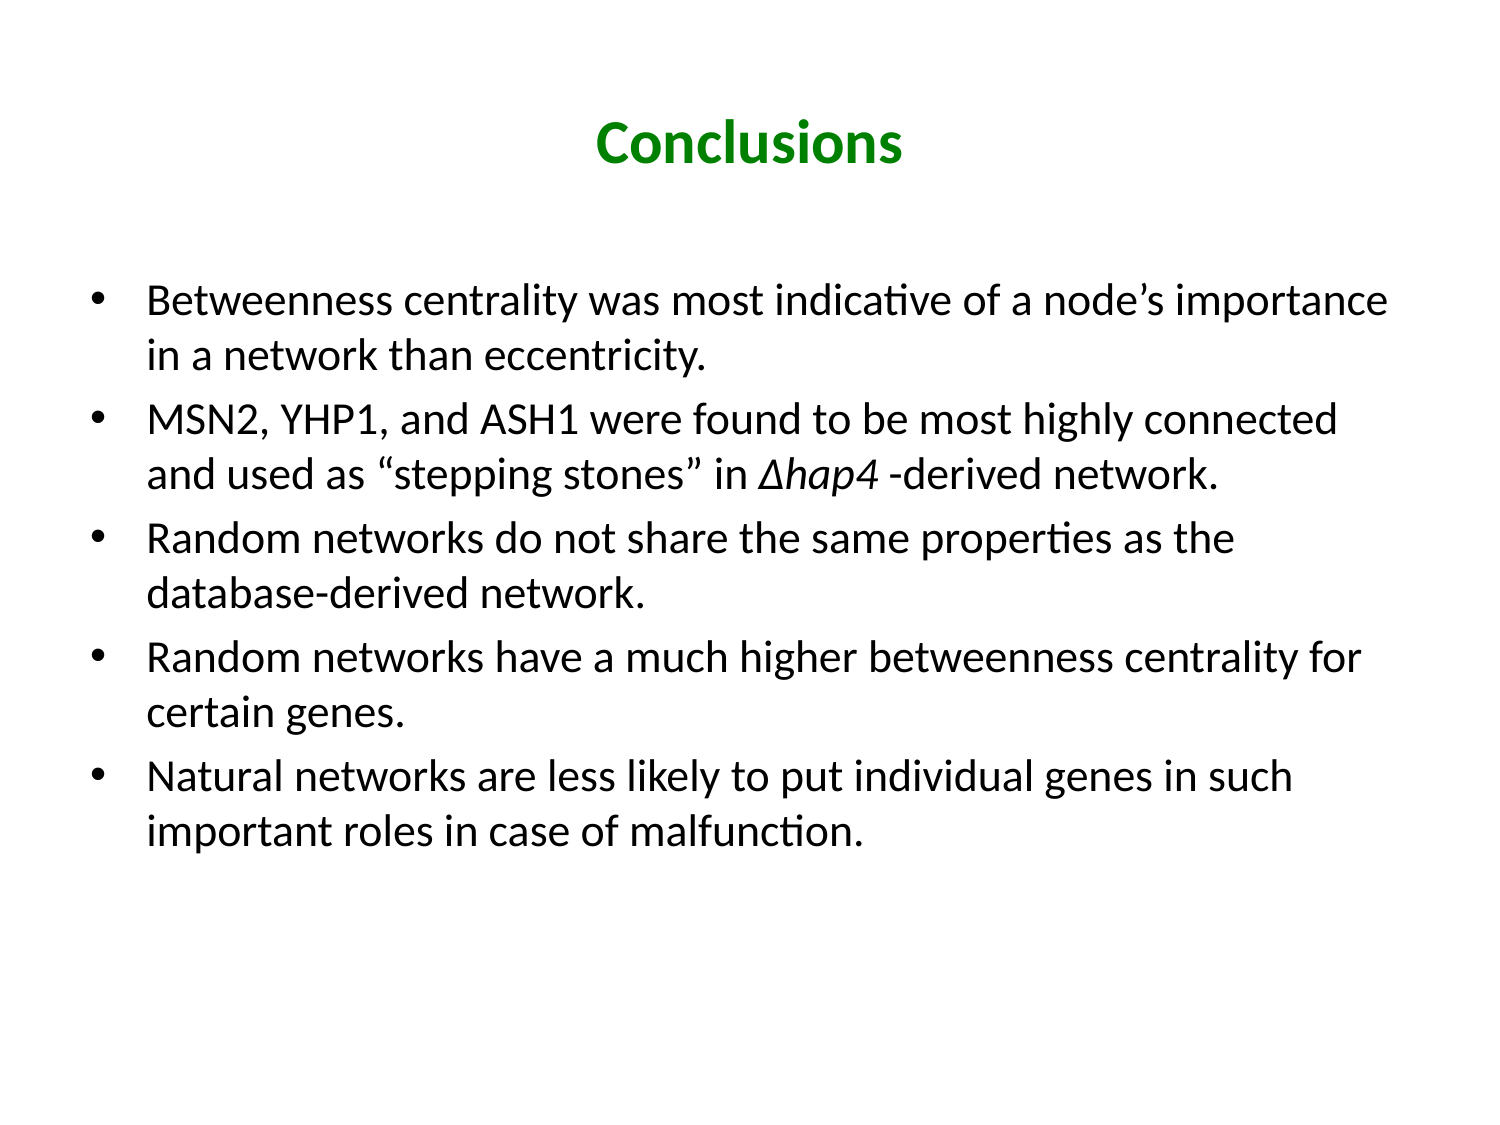

# Conclusions
Betweenness centrality was most indicative of a node’s importance in a network than eccentricity.
MSN2, YHP1, and ASH1 were found to be most highly connected and used as “stepping stones” in Δhap4 -derived network.
Random networks do not share the same properties as the database-derived network.
Random networks have a much higher betweenness centrality for certain genes.
Natural networks are less likely to put individual genes in such important roles in case of malfunction.